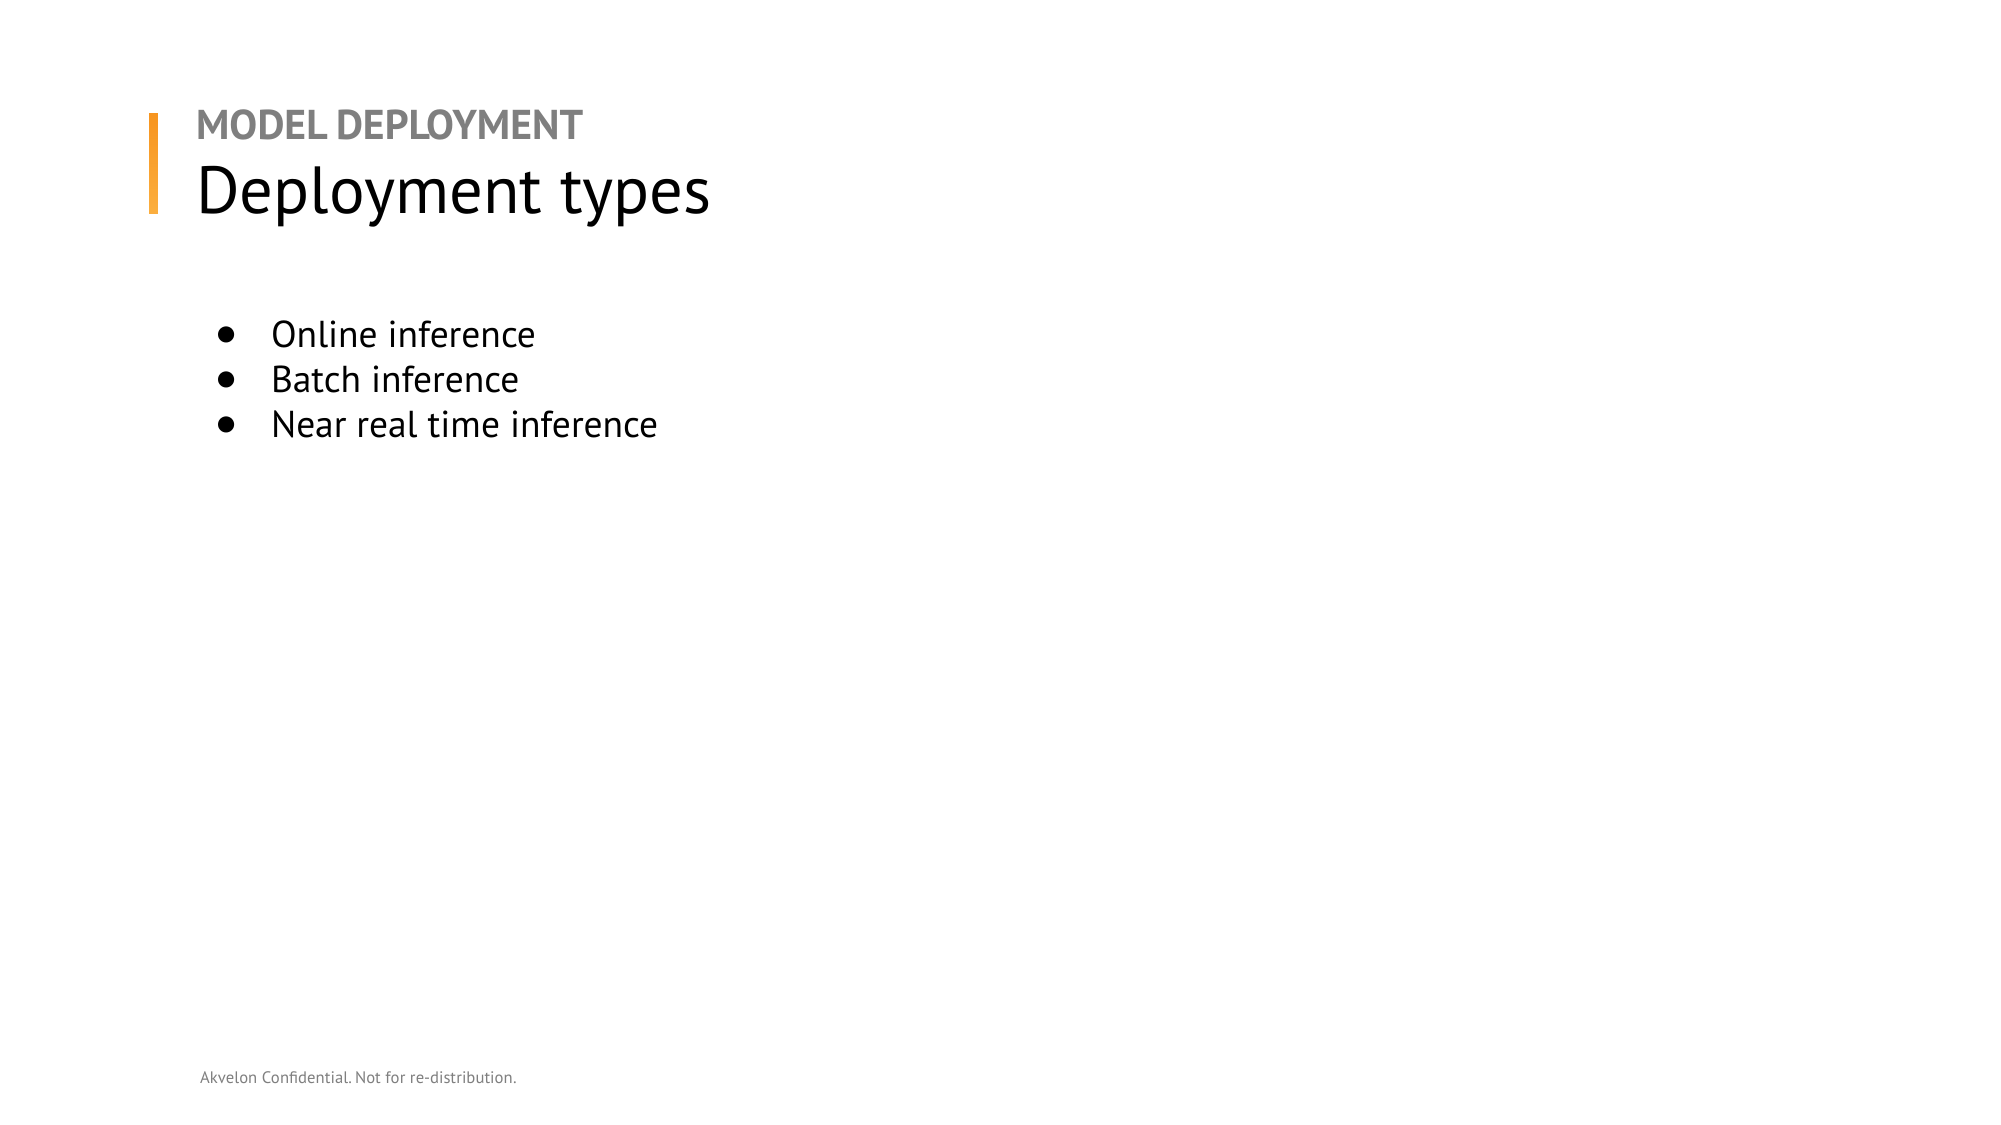

Model deployment
# Deployment types
Online inference
Batch inference
Near real time inference